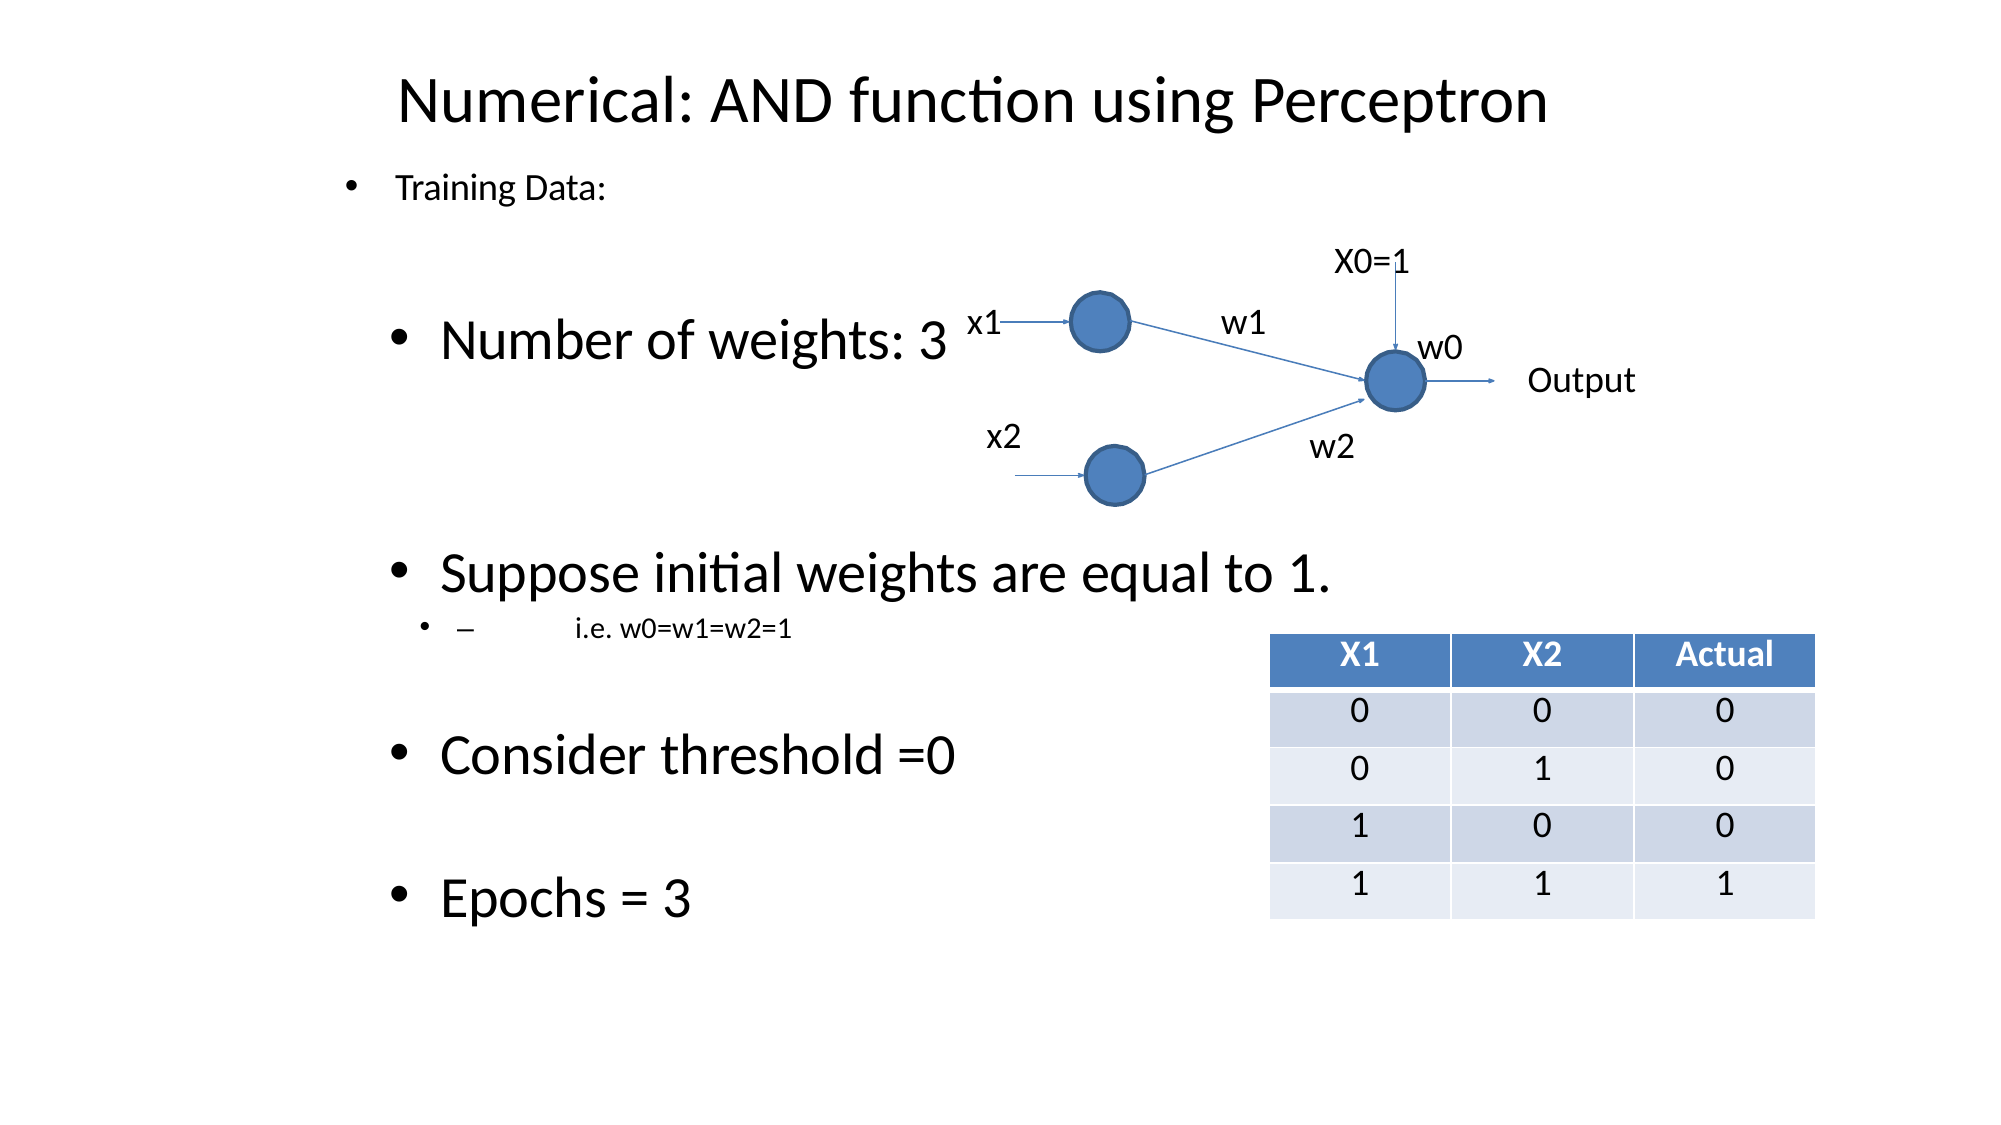

# Numerical: AND function using Perceptron
Training Data:
X0=1

x1
w1
Number of weights: 3

Suppose initial weights are equal to 1.
–	i.e. w0=w1=w2=1

Consider threshold =0

Epochs = 3
w0
Output
x2
w2
| X1 | X2 | Actual |
| --- | --- | --- |
| 0 | 0 | 0 |
| 0 | 1 | 0 |
| 1 | 0 | 0 |
| 1 | 1 | 1 |